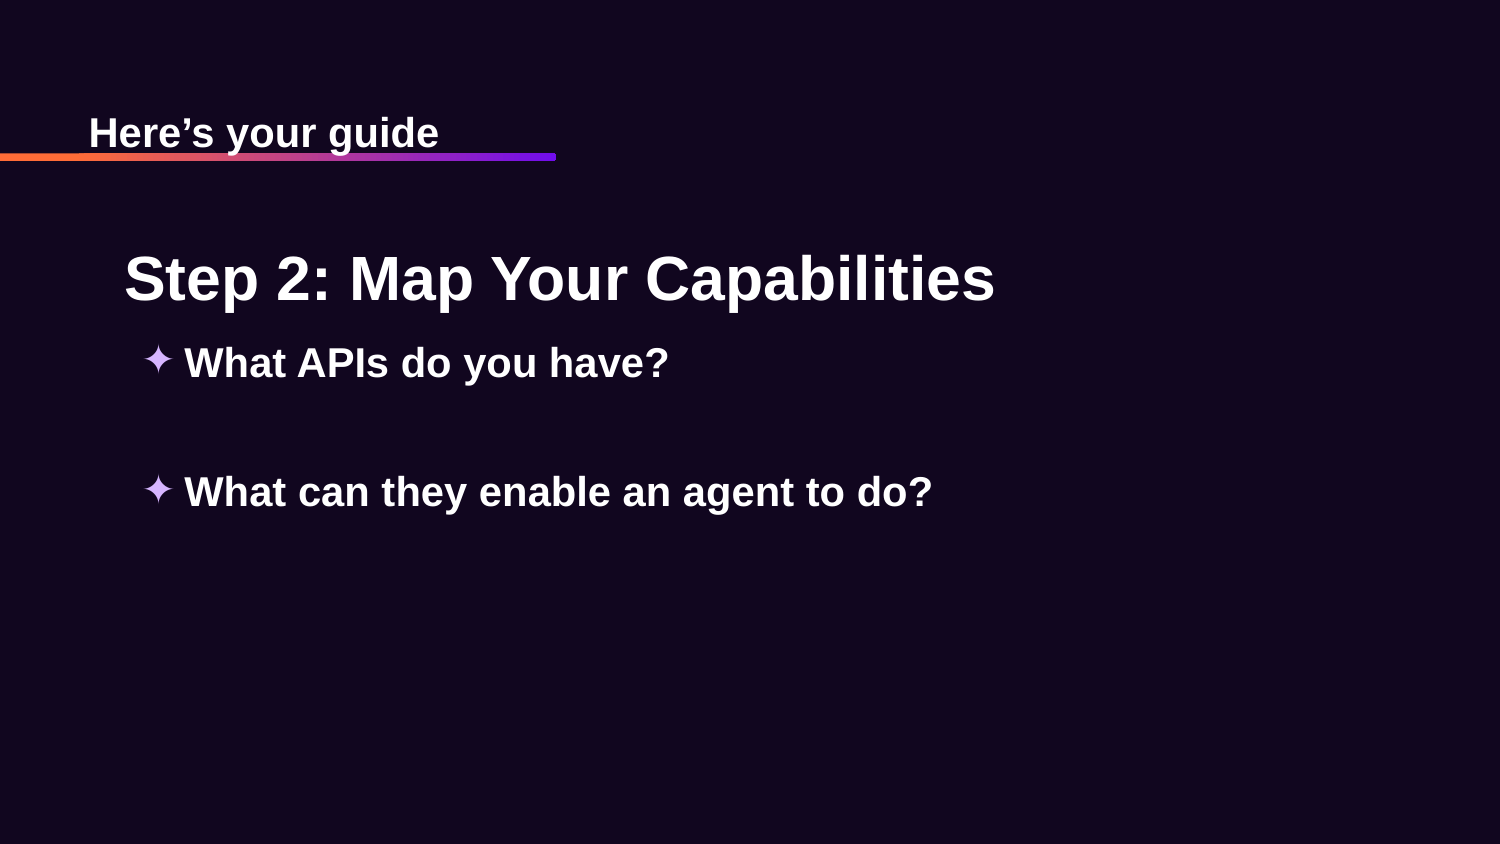

Here’s your guide

# Step 2: Map Your Capabilities
What APIs do you have?

What can they enable an agent to do?